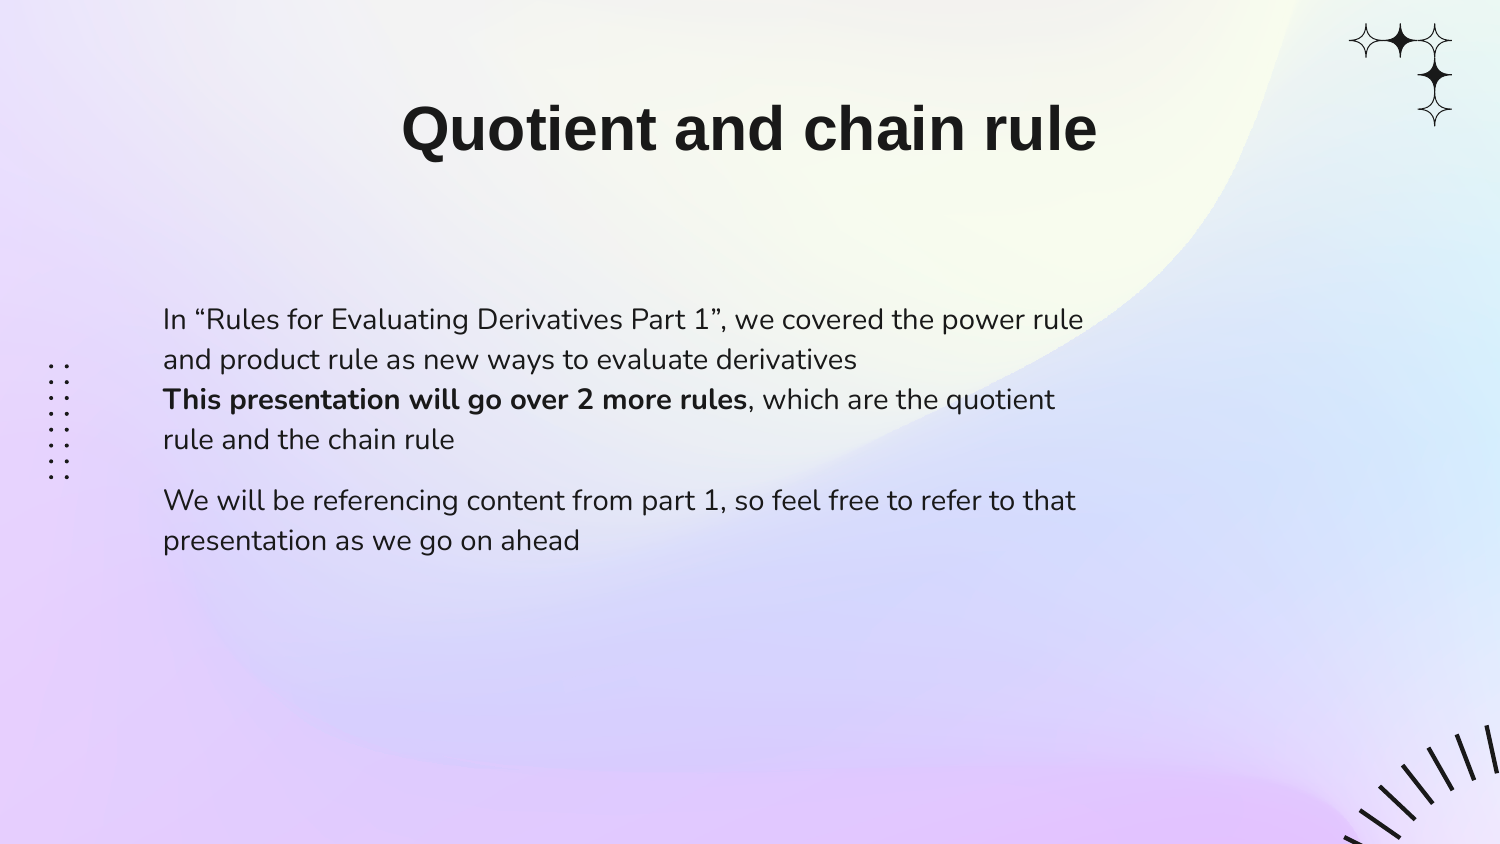

# Quotient and chain rule
In “Rules for Evaluating Derivatives Part 1”, we covered the power rule and product rule as new ways to evaluate derivatives
This presentation will go over 2 more rules, which are the quotient rule and the chain rule
We will be referencing content from part 1, so feel free to refer to that presentation as we go on ahead